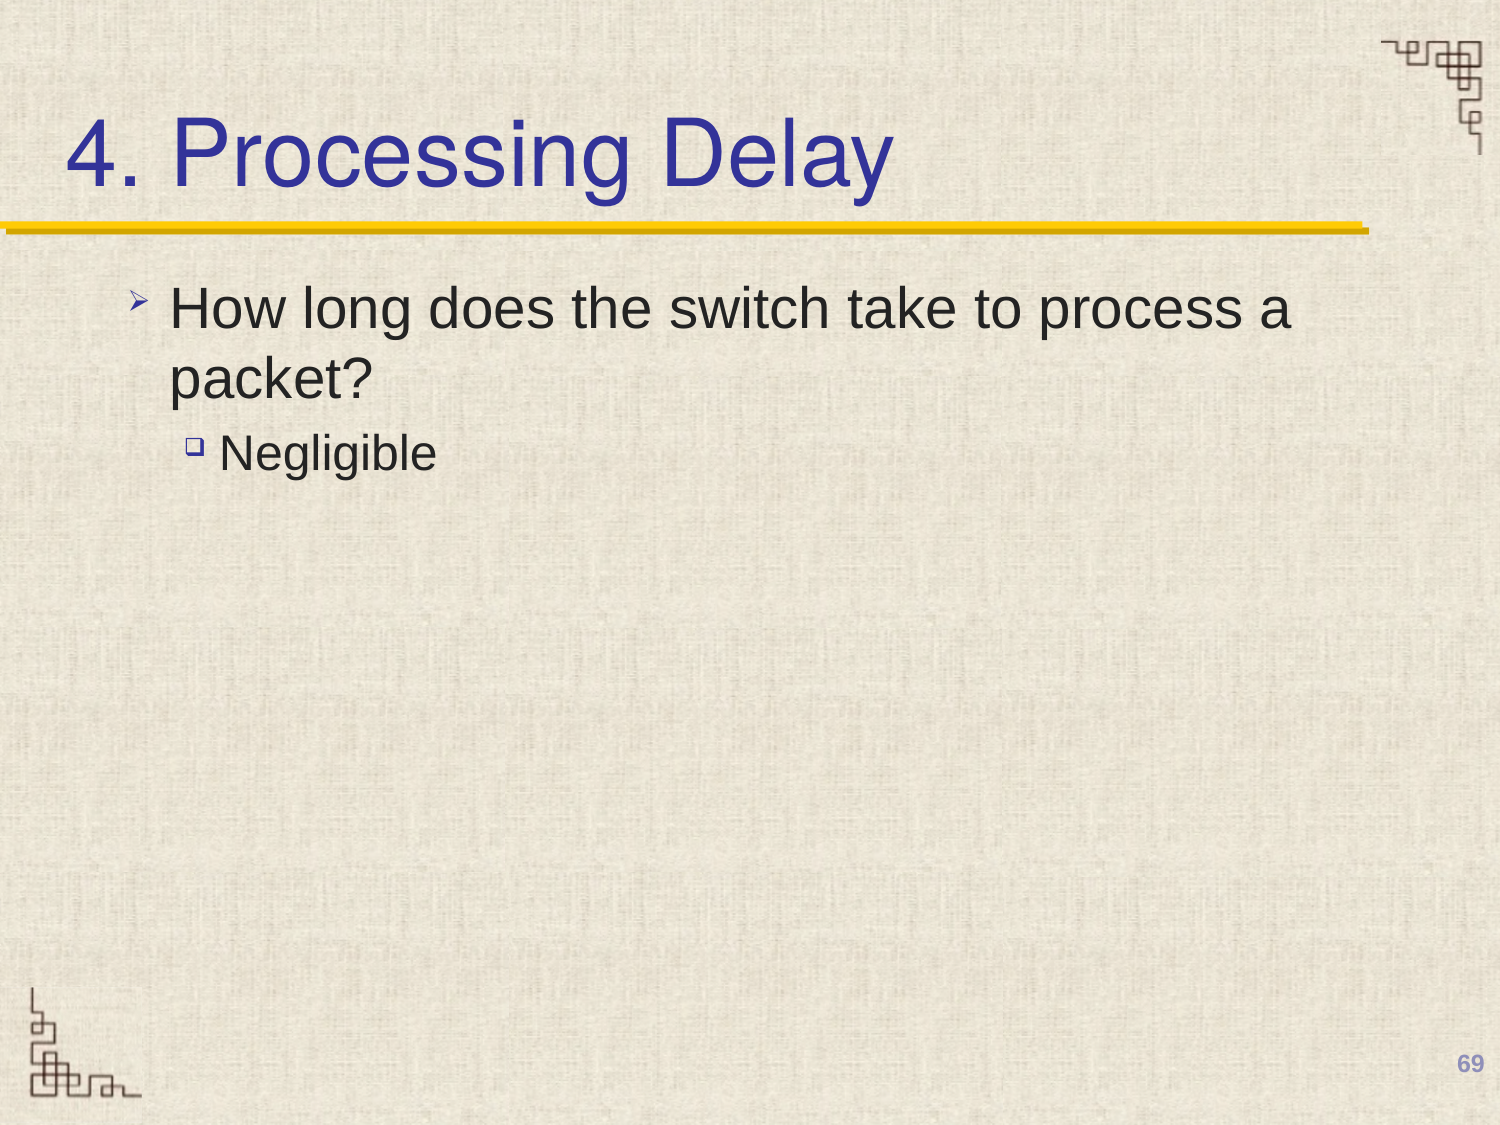

# 4. Processing Delay
How long does the switch take to process a  packet?
Negligible
69